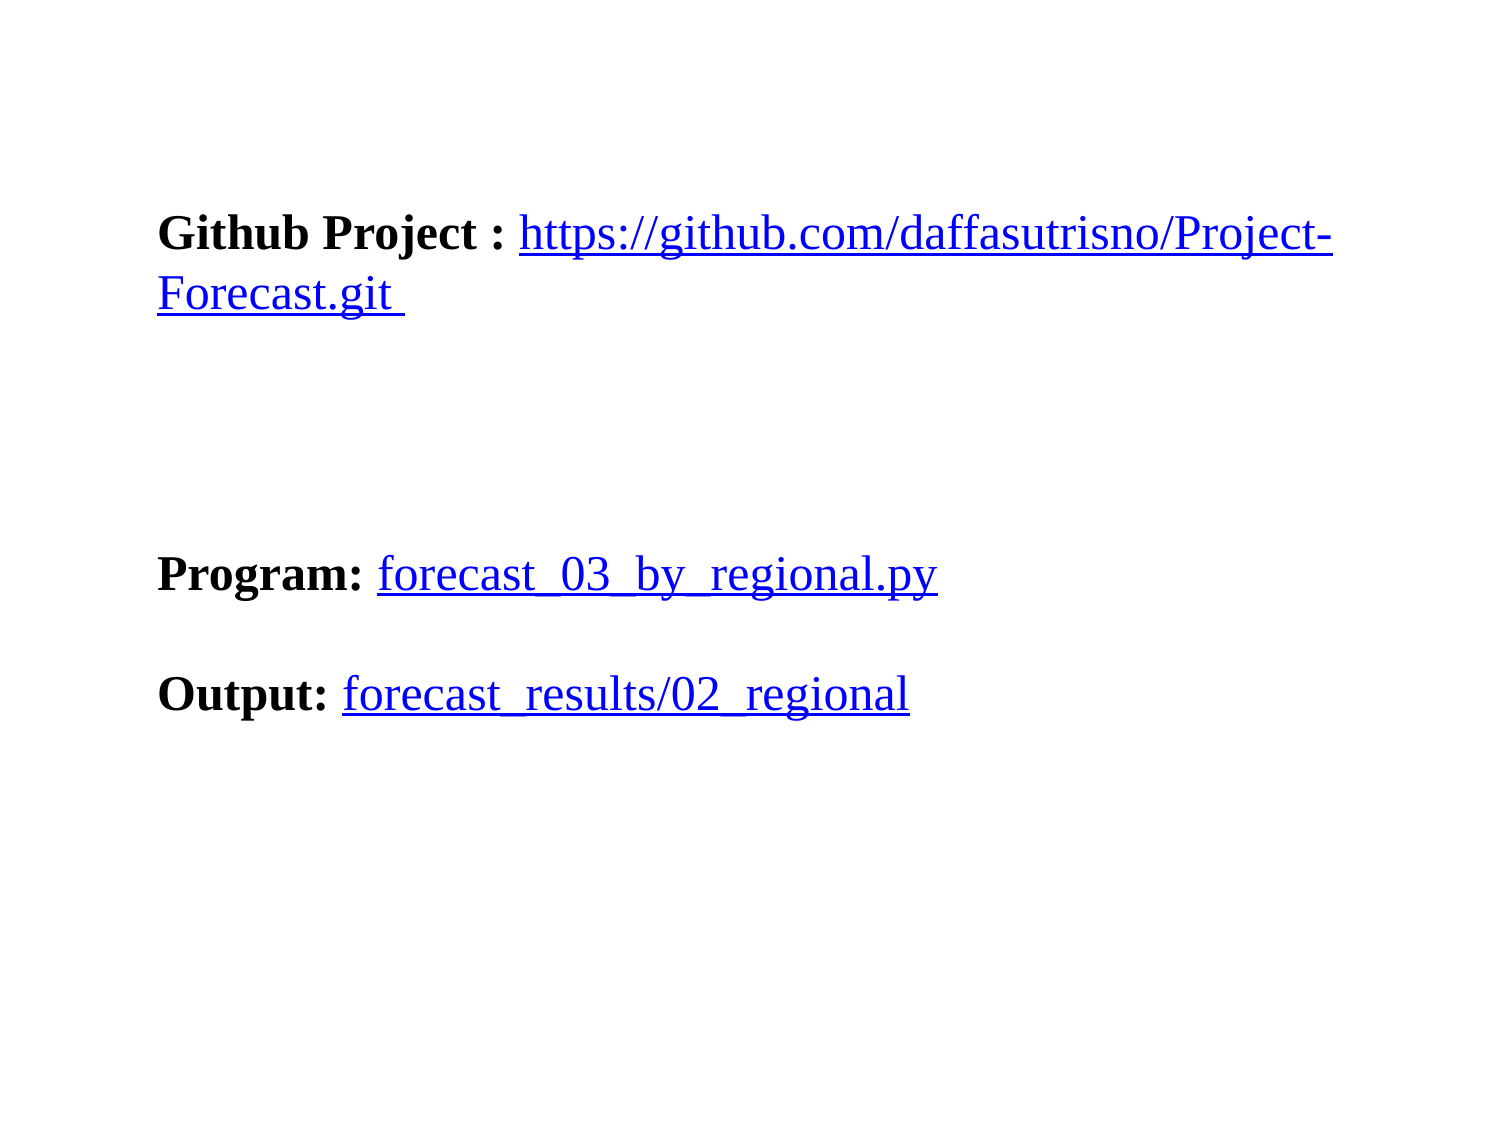

Github Project : https://github.com/daffasutrisno/Project-Forecast.git
Program: forecast_03_by_regional.py

Output: forecast_results/02_regional